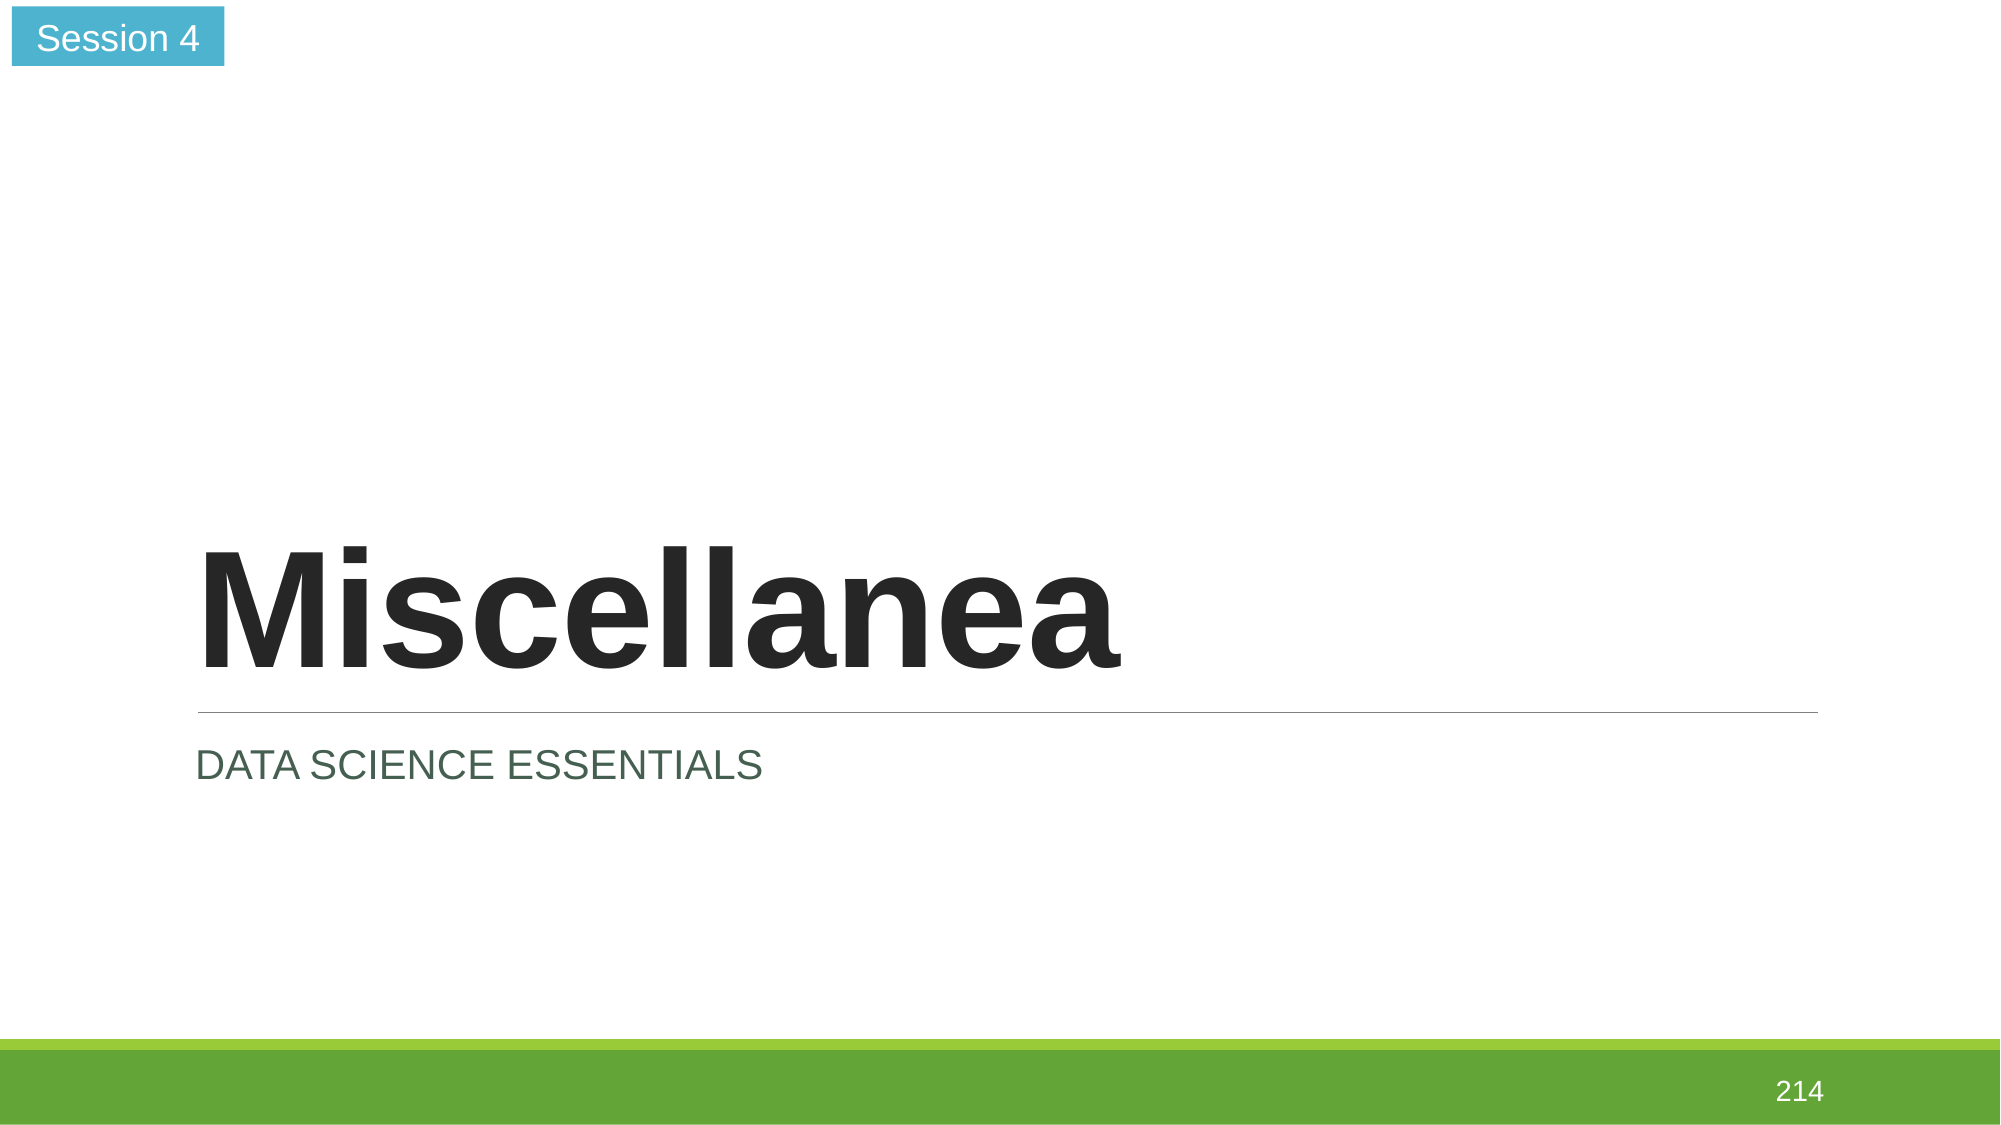

Session 4
# Miscellanea
DATA SCIENCE ESSENTIALS
214